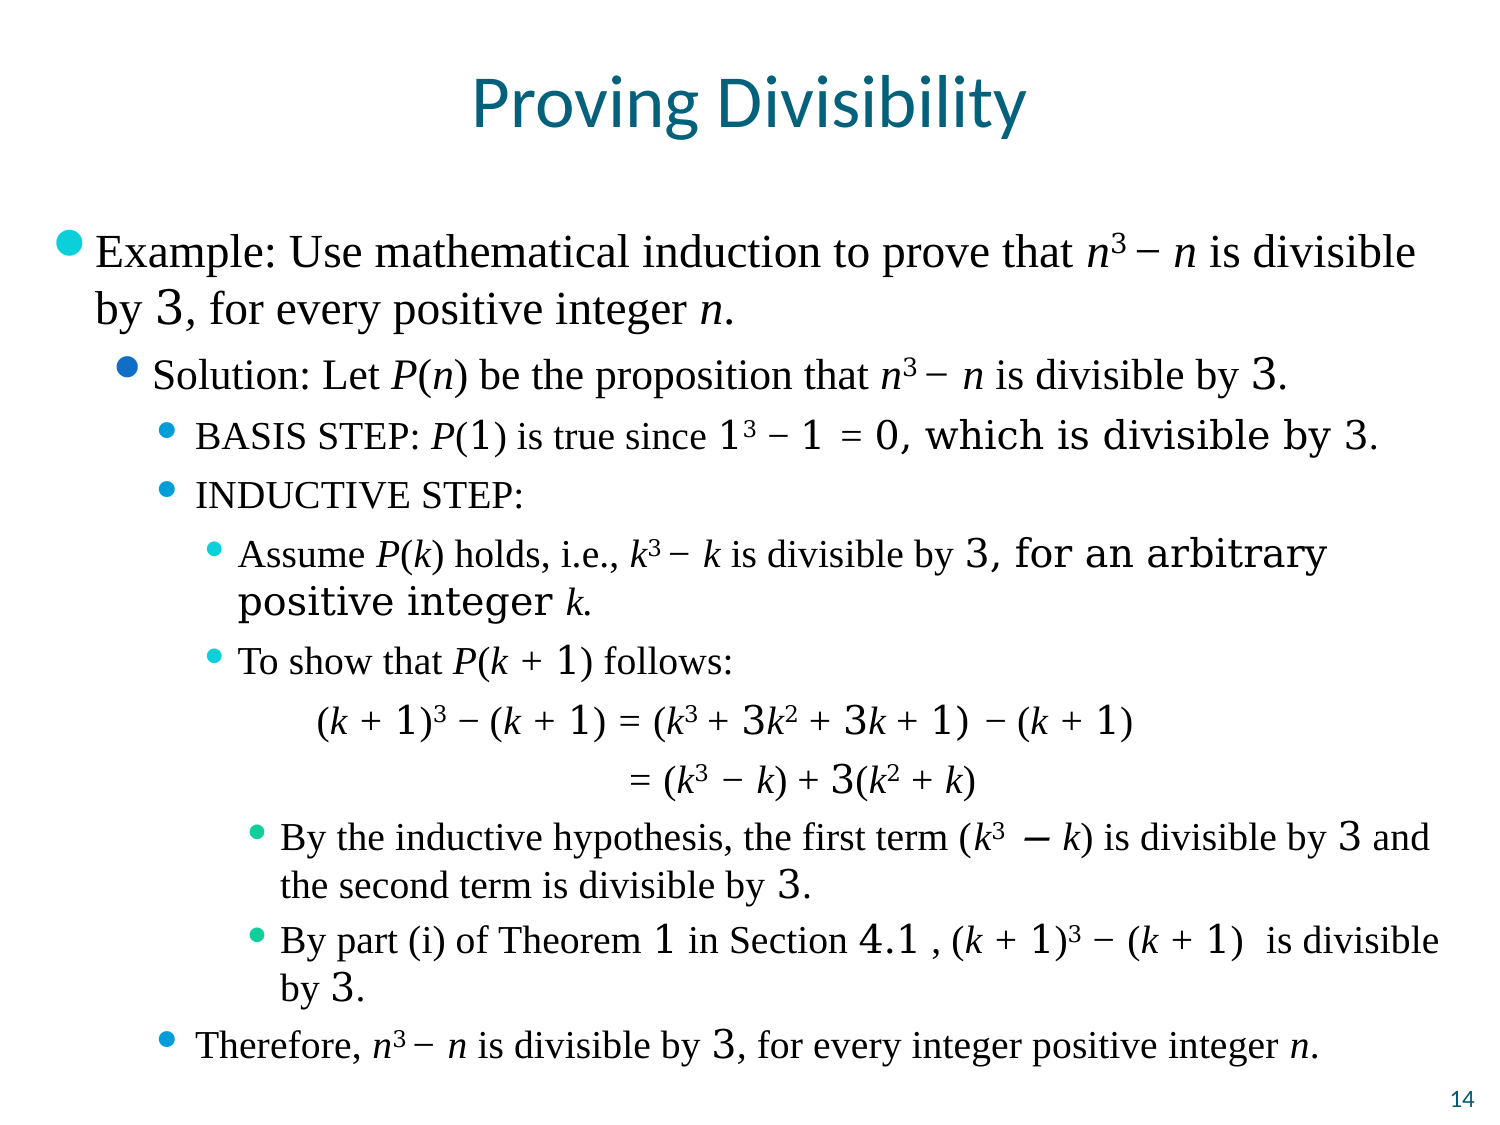

# Proving Divisibility
Example: Use mathematical induction to prove that n3 − n is divisible by 3, for every positive integer n.
Solution: Let P(n) be the proposition that n3 − n is divisible by 3.
BASIS STEP: P(1) is true since 13 − 1 = 0, which is divisible by 3.
INDUCTIVE STEP:
Assume P(k) holds, i.e., k3 − k is divisible by 3, for an arbitrary positive integer k.
To show that P(k + 1) follows:
                (k + 1)3 − (k + 1) = (k3 + 3k2 + 3k + 1) − (k + 1)
                                               = (k3 − k) + 3(k2 + k)
By the inductive hypothesis, the first term (k3 − k) is divisible by 3 and the second term is divisible by 3.
By part (i) of Theorem 1 in Section 4.1 , (k + 1)3 − (k + 1)  is divisible by 3.
Therefore, n3 − n is divisible by 3, for every integer positive integer n.
14